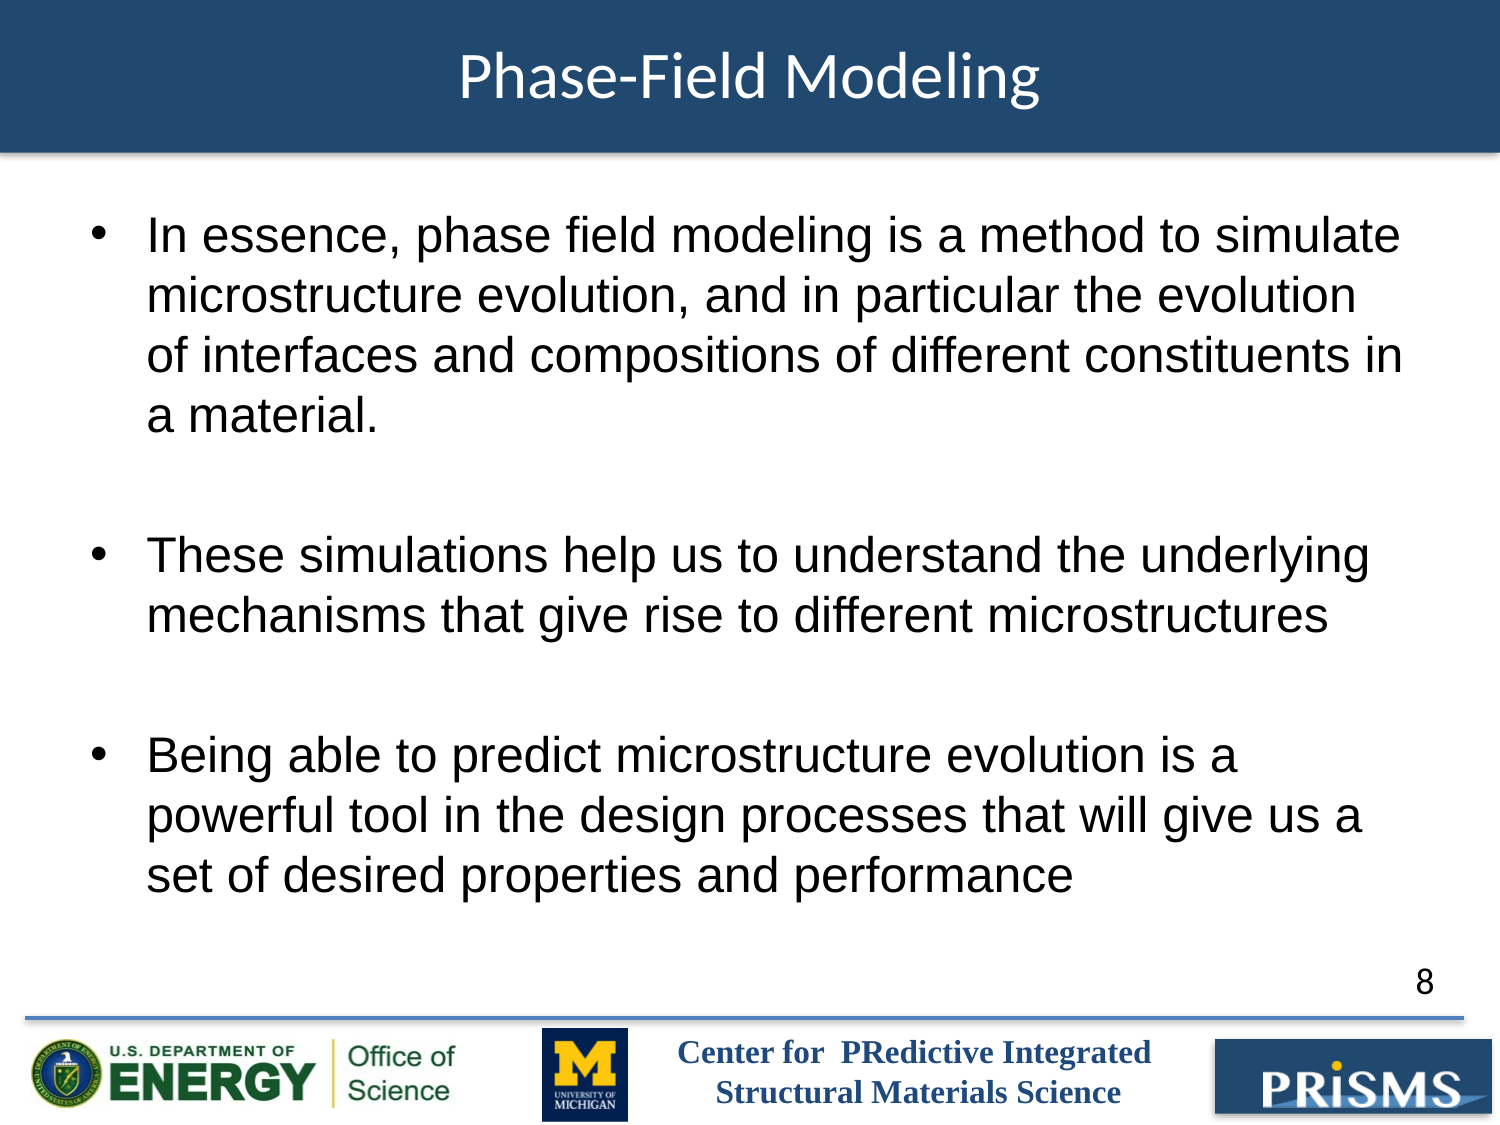

# Phase-Field Modeling
In essence, phase field modeling is a method to simulate microstructure evolution, and in particular the evolution of interfaces and compositions of different constituents in a material.

These simulations help us to understand the underlying mechanisms that give rise to different microstructures

Being able to predict microstructure evolution is a powerful tool in the design processes that will give us a set of desired properties and performance
8